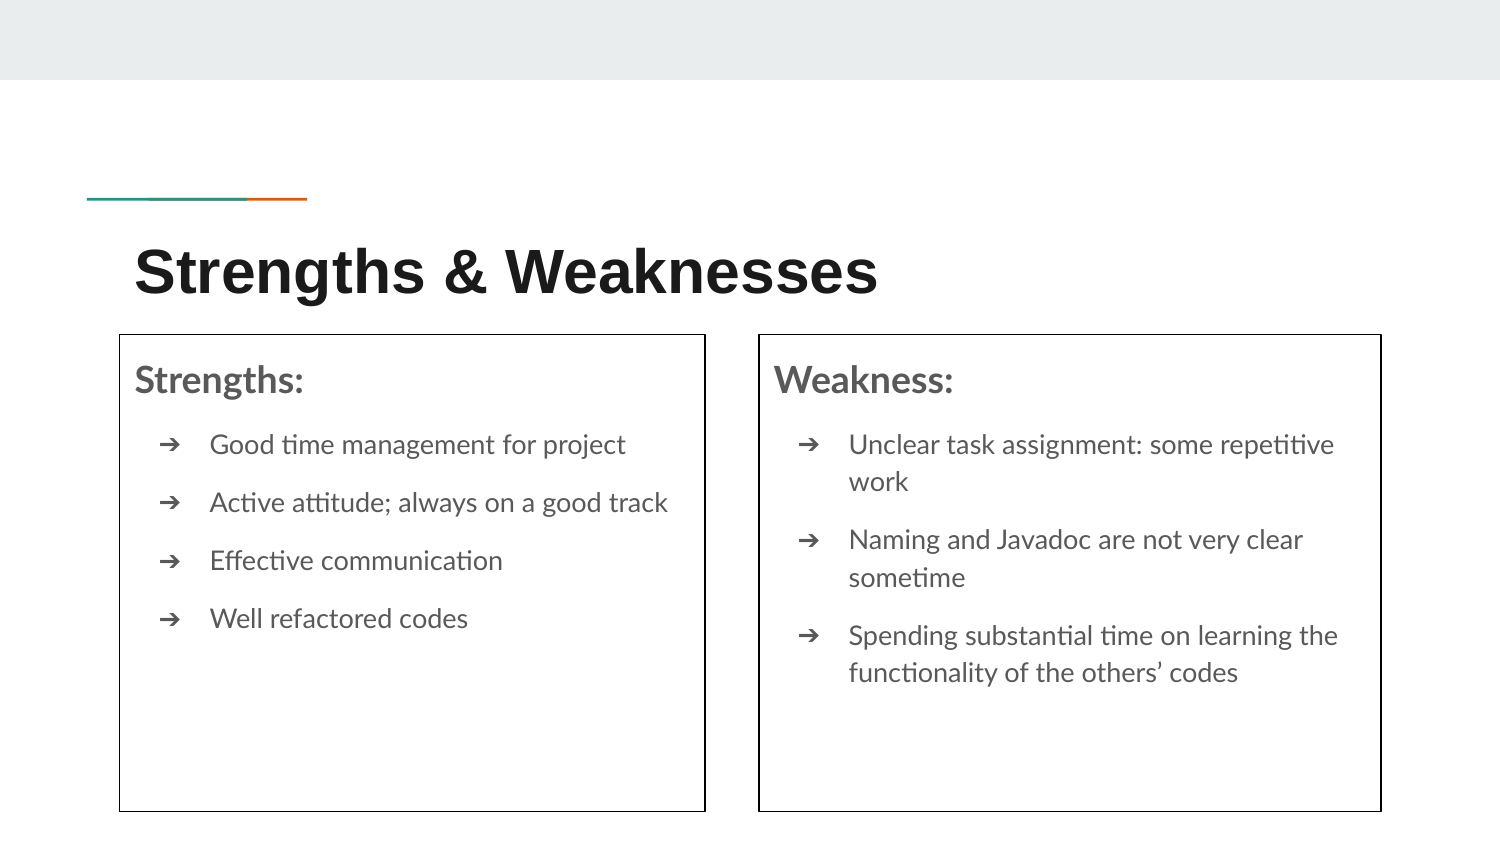

# Strengths & Weaknesses
Strengths:
Good time management for project
Active attitude; always on a good track
Effective communication
Well refactored codes

Weakness:
Unclear task assignment: some repetitive work
Naming and Javadoc are not very clear sometime
Spending substantial time on learning the functionality of the others’ codes